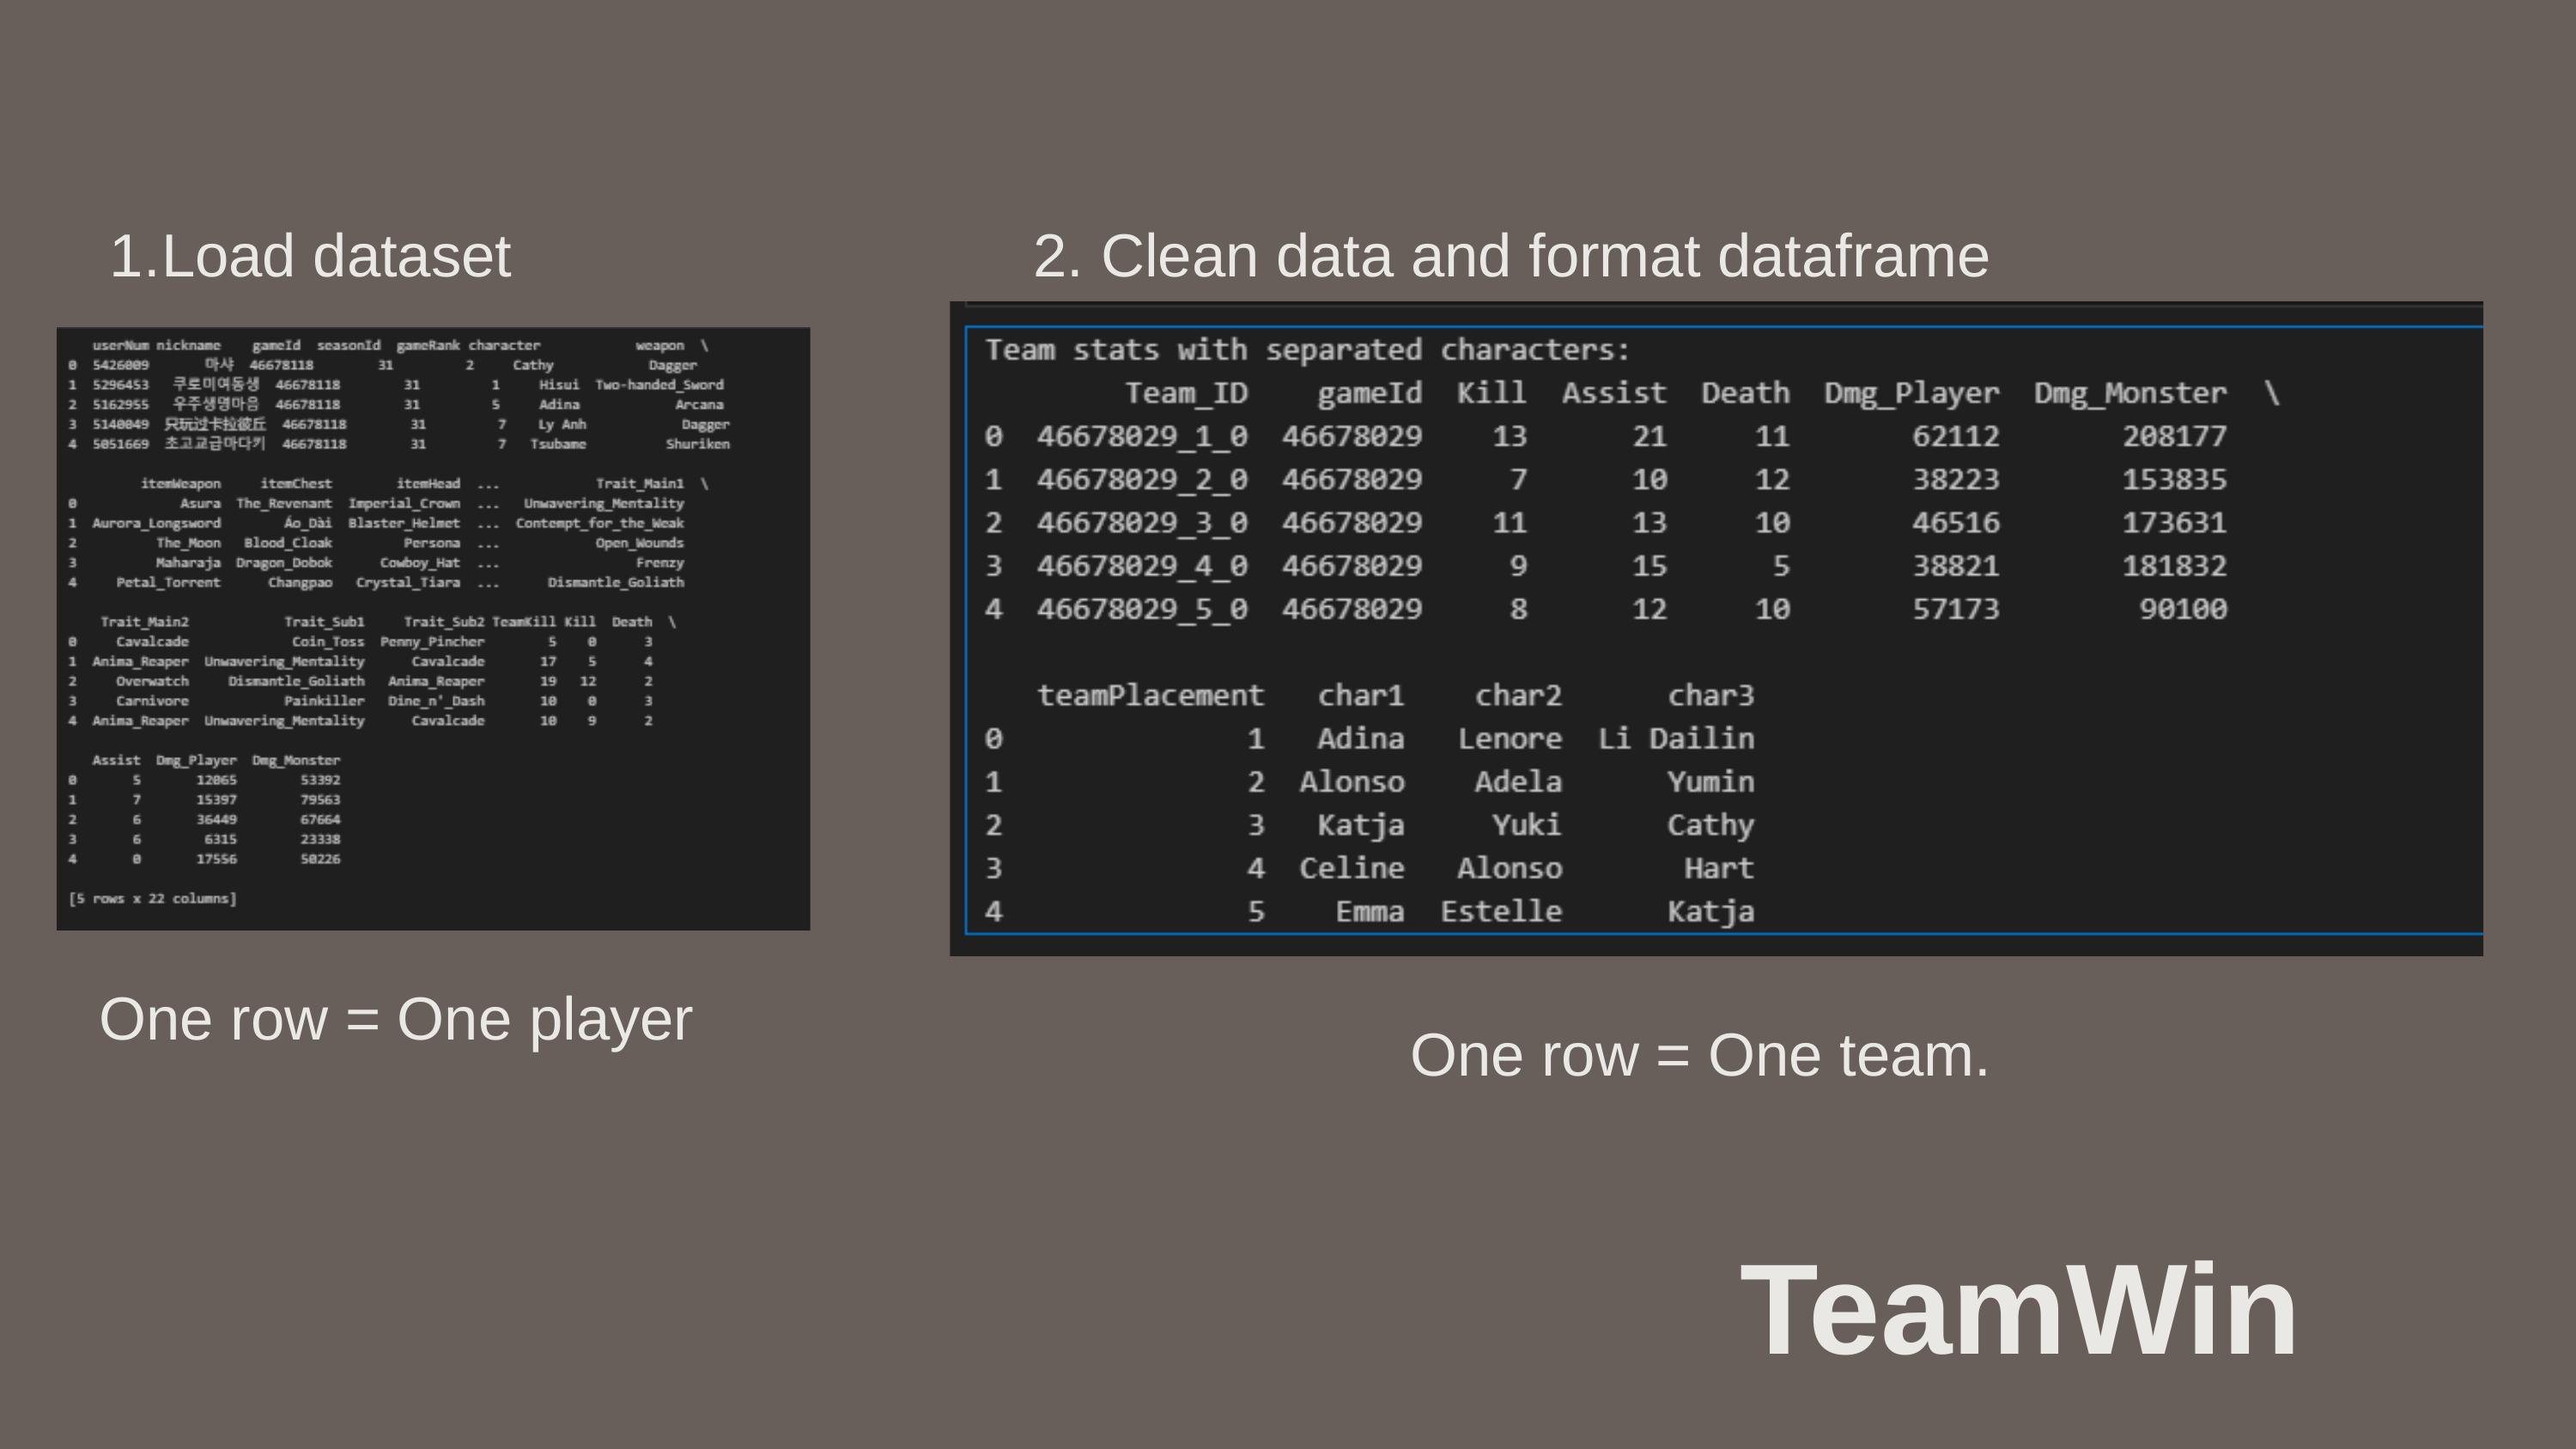

Load dataset
2. Clean data and format dataframe

One row = One player
One row = One team.
TeamWin